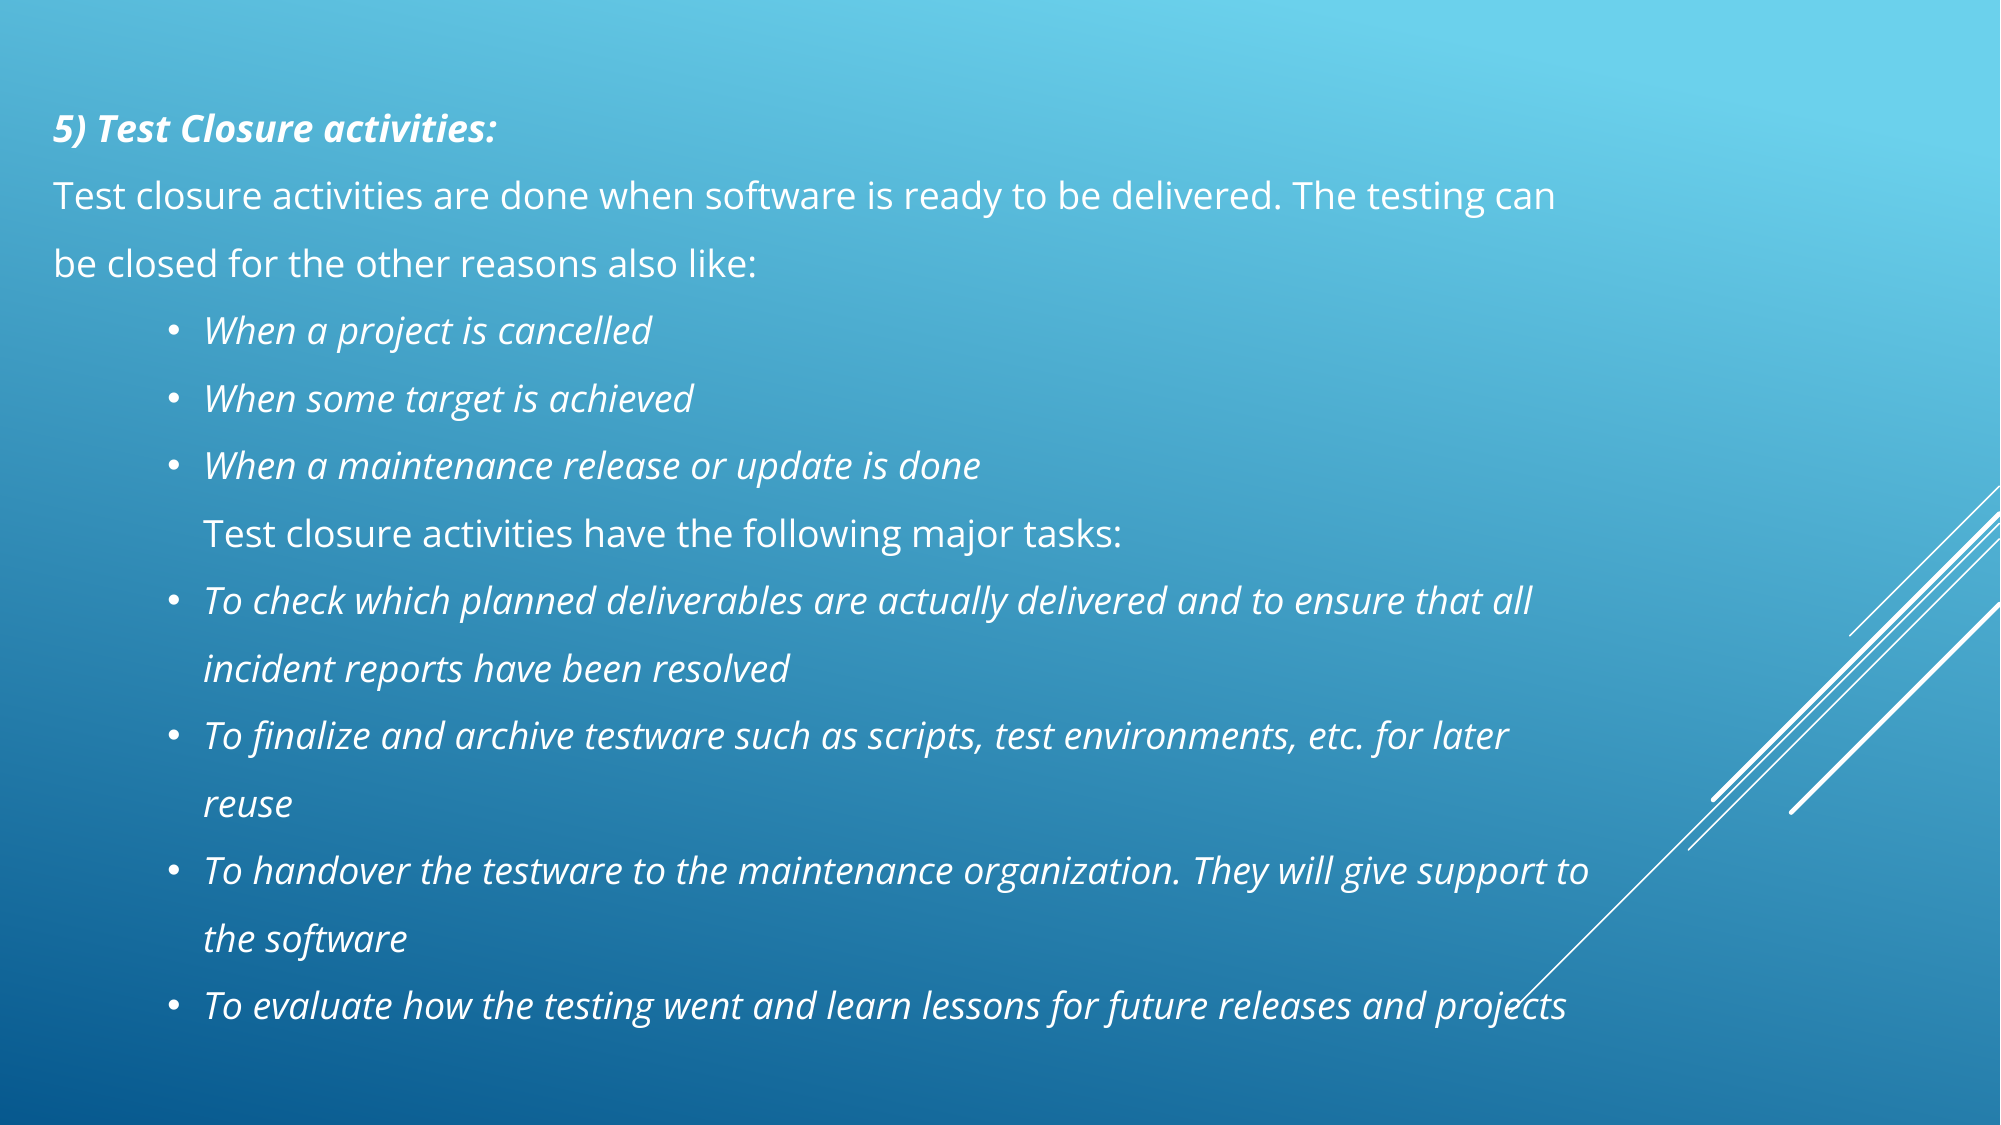

5) Test Closure activities:
Test closure activities are done when software is ready to be delivered. The testing can be closed for the other reasons also like:
When a project is cancelled
When some target is achieved
When a maintenance release or update is done
Test closure activities have the following major tasks:
To check which planned deliverables are actually delivered and to ensure that all incident reports have been resolved
To finalize and archive testware such as scripts, test environments, etc. for later reuse
To handover the testware to the maintenance organization. They will give support to the software
To evaluate how the testing went and learn lessons for future releases and projects